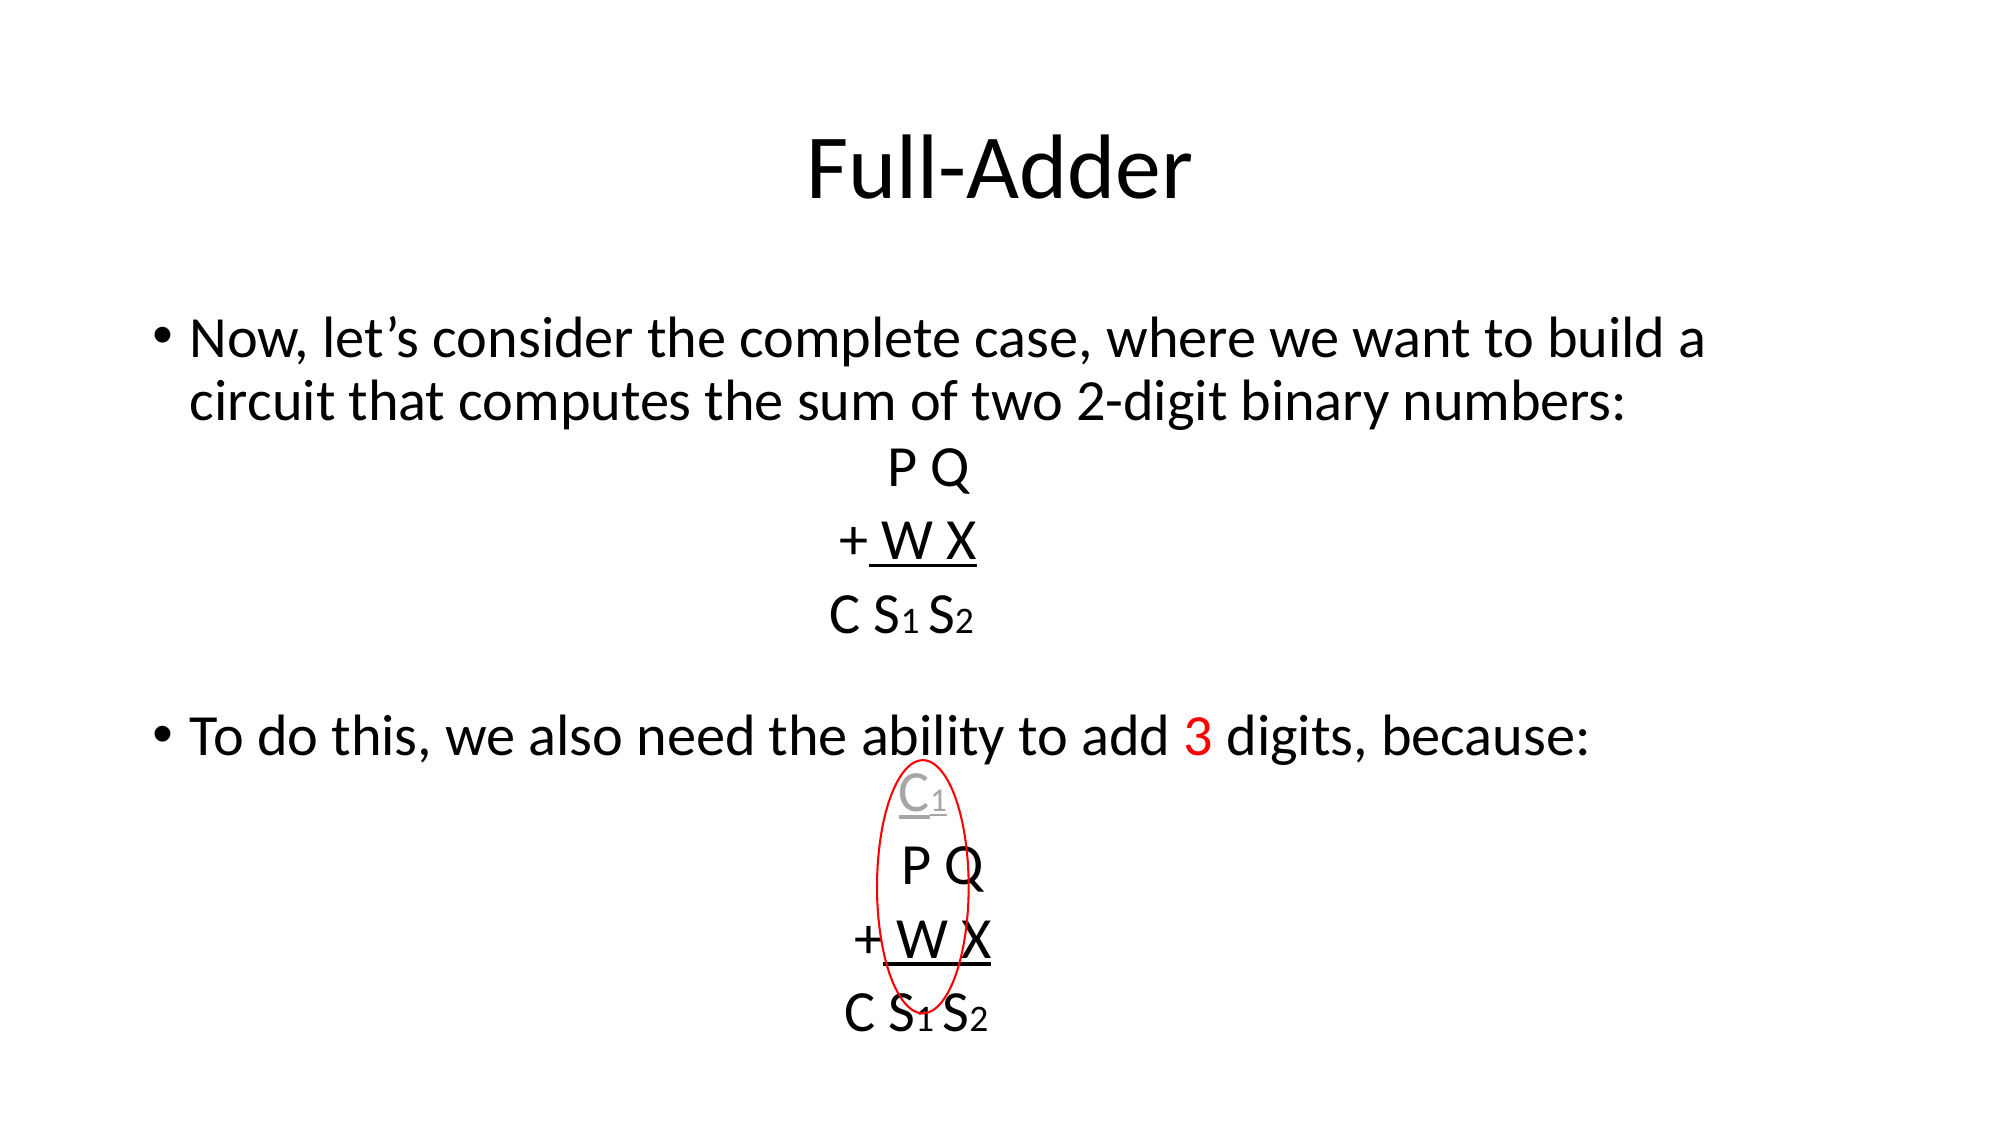

# Full-Adder
Now, let’s consider the complete case, where we want to build a circuit that computes the sum of two 2-digit binary numbers:

To do this, we also need the ability to add 3 digits, because:

| P Q |
| --- |
| + W X |
| C S1 S2 |
| C1 |
| --- |
| P Q |
| + W X |
| C S1 S2 |